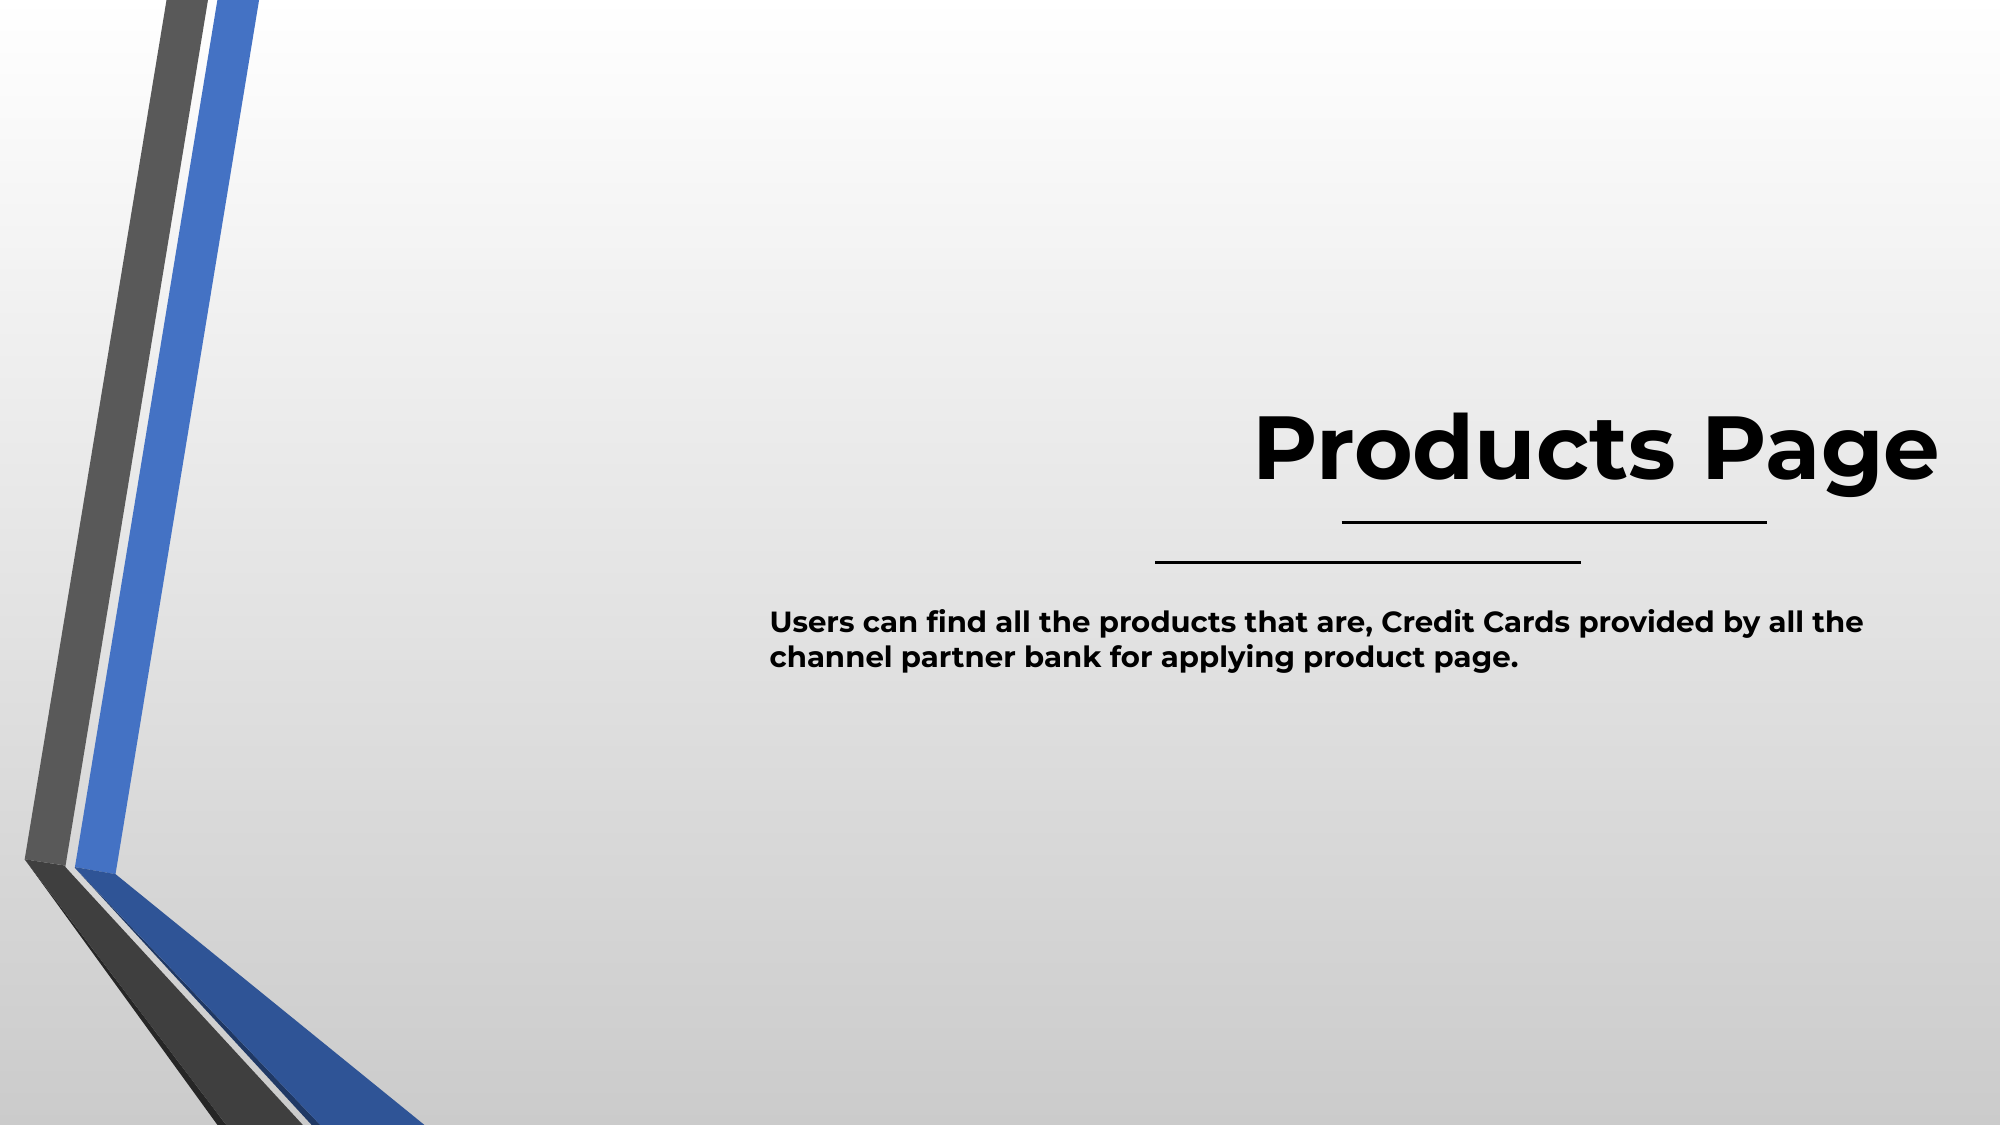

Products Page
Users can find all the products that are, Credit Cards provided by all the channel partner bank for applying product page.